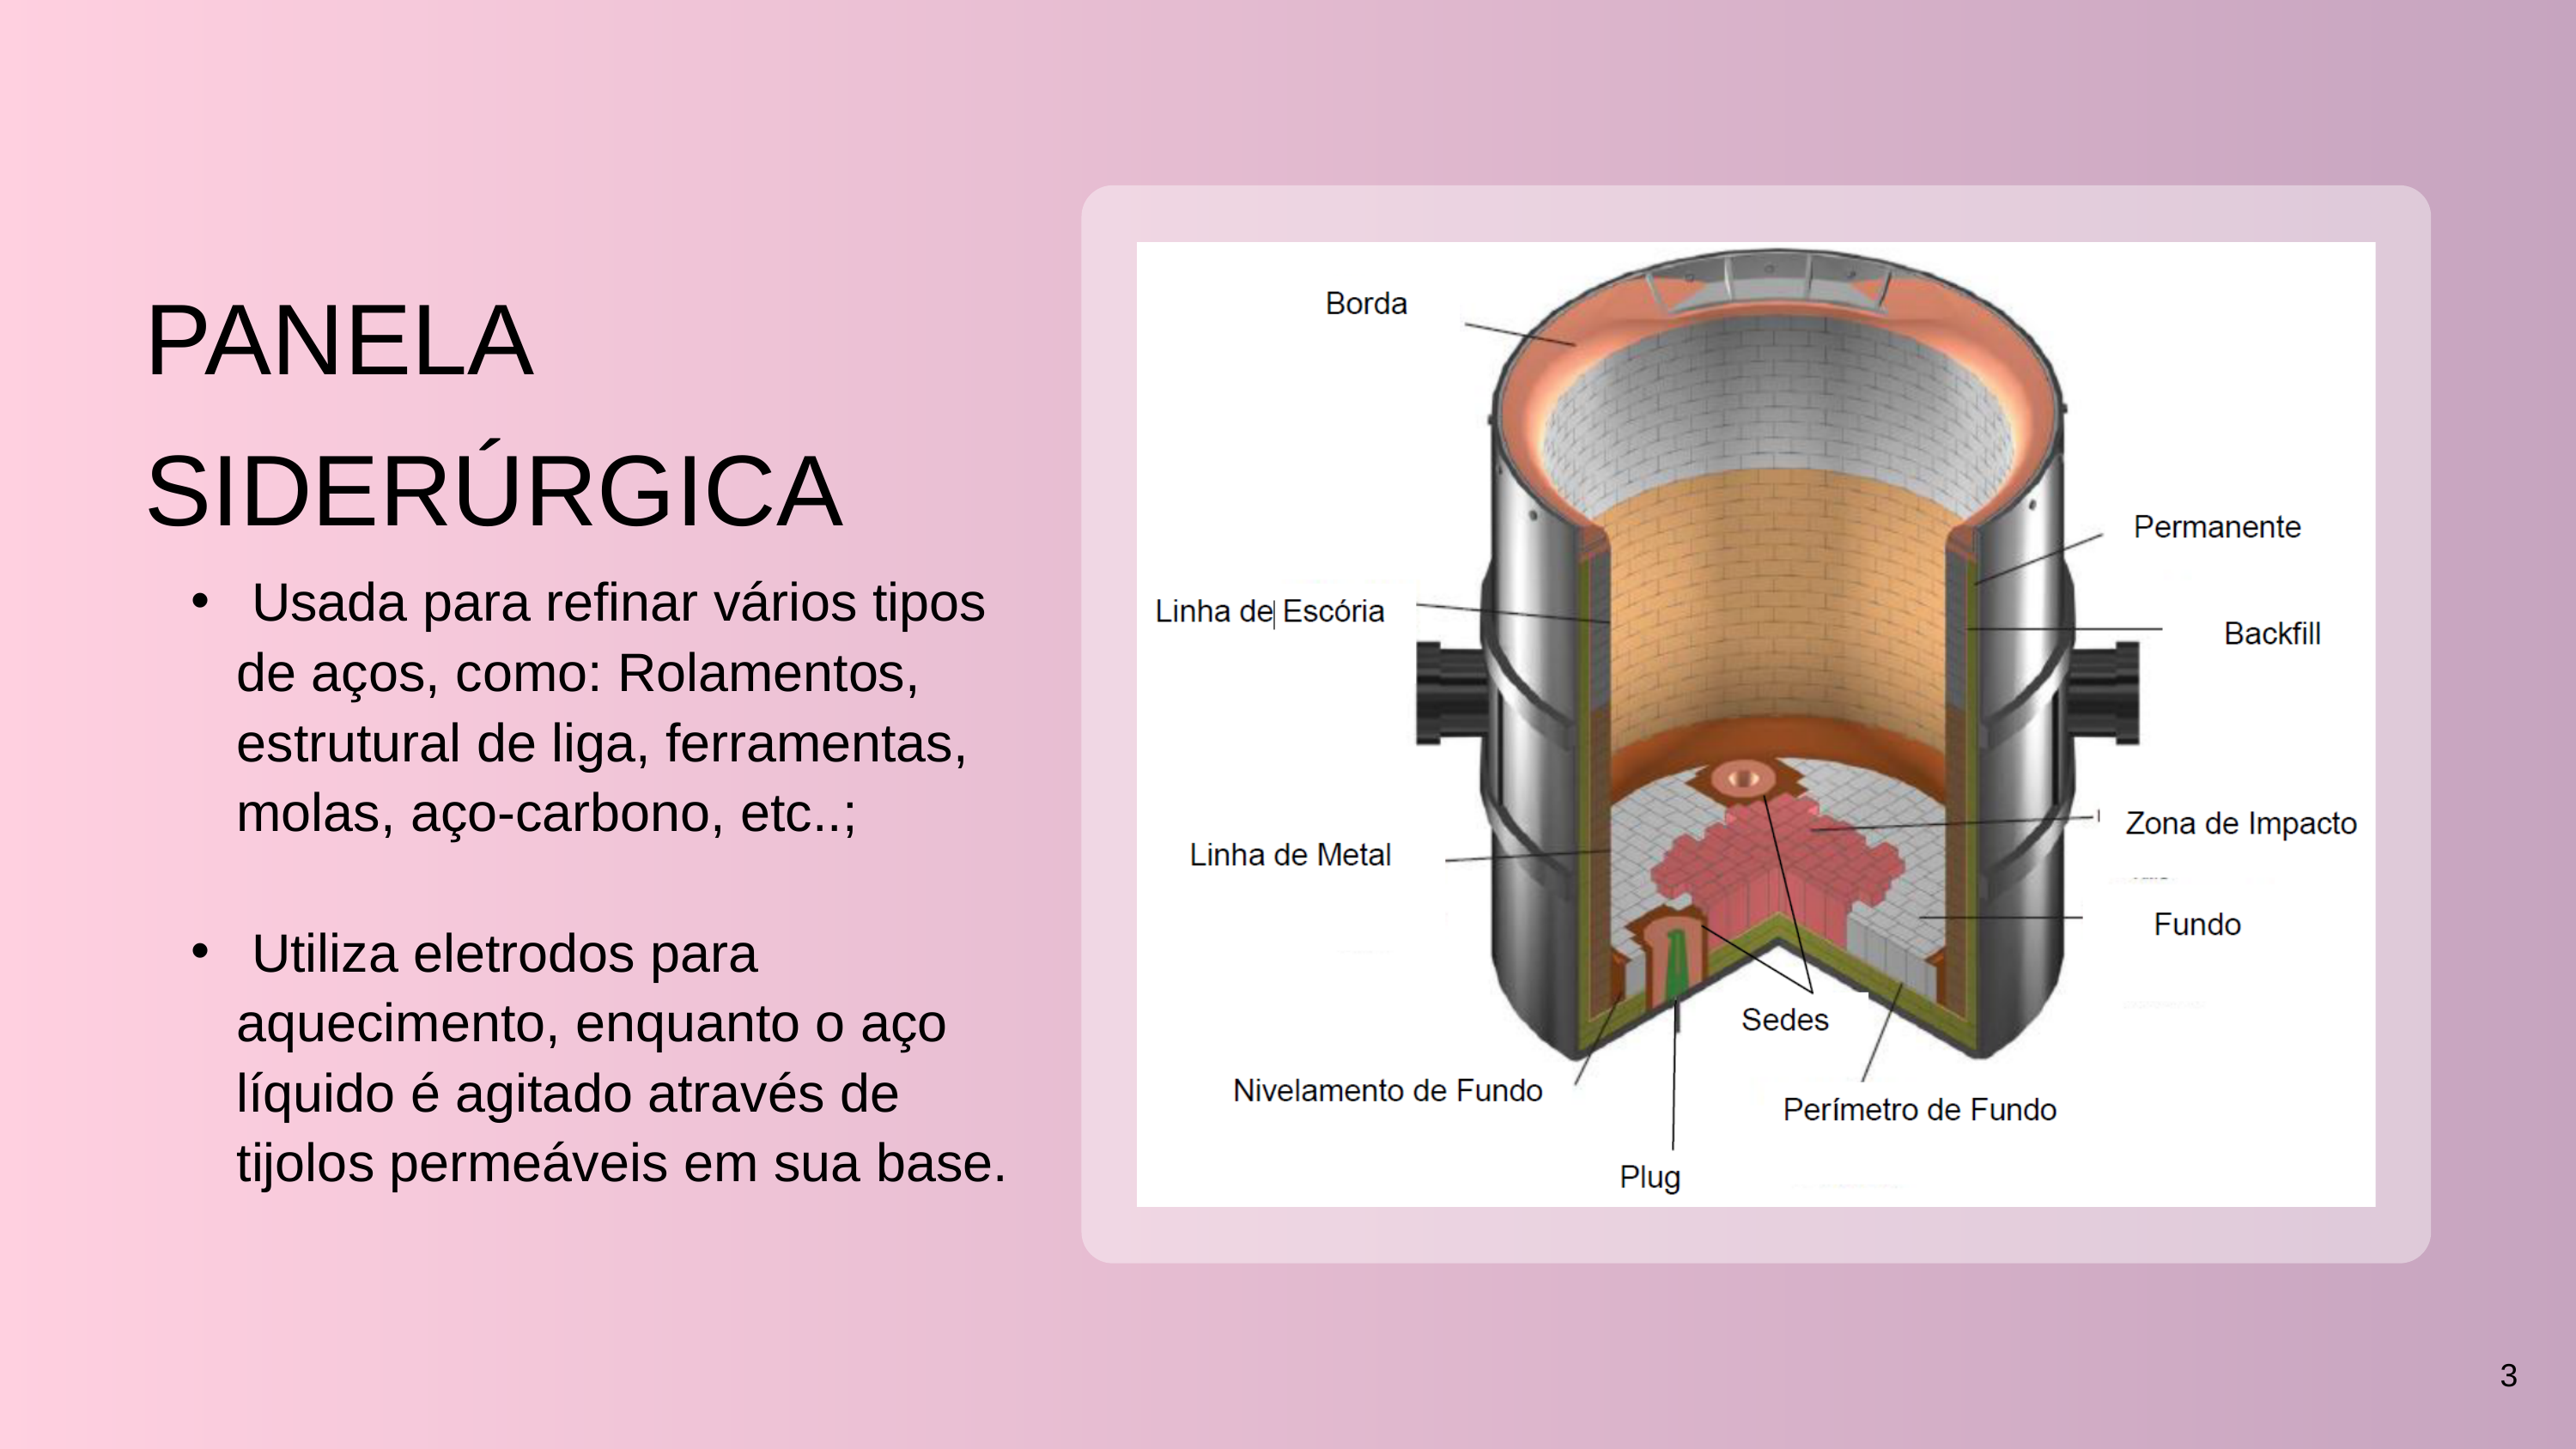

PANELA SIDERÚRGICA
 Usada para refinar vários tipos de aços, como: Rolamentos, estrutural de liga, ferramentas, molas, aço-carbono, etc..;

 Utiliza eletrodos para aquecimento, enquanto o aço líquido é agitado através de tijolos permeáveis ​​em sua base.
3